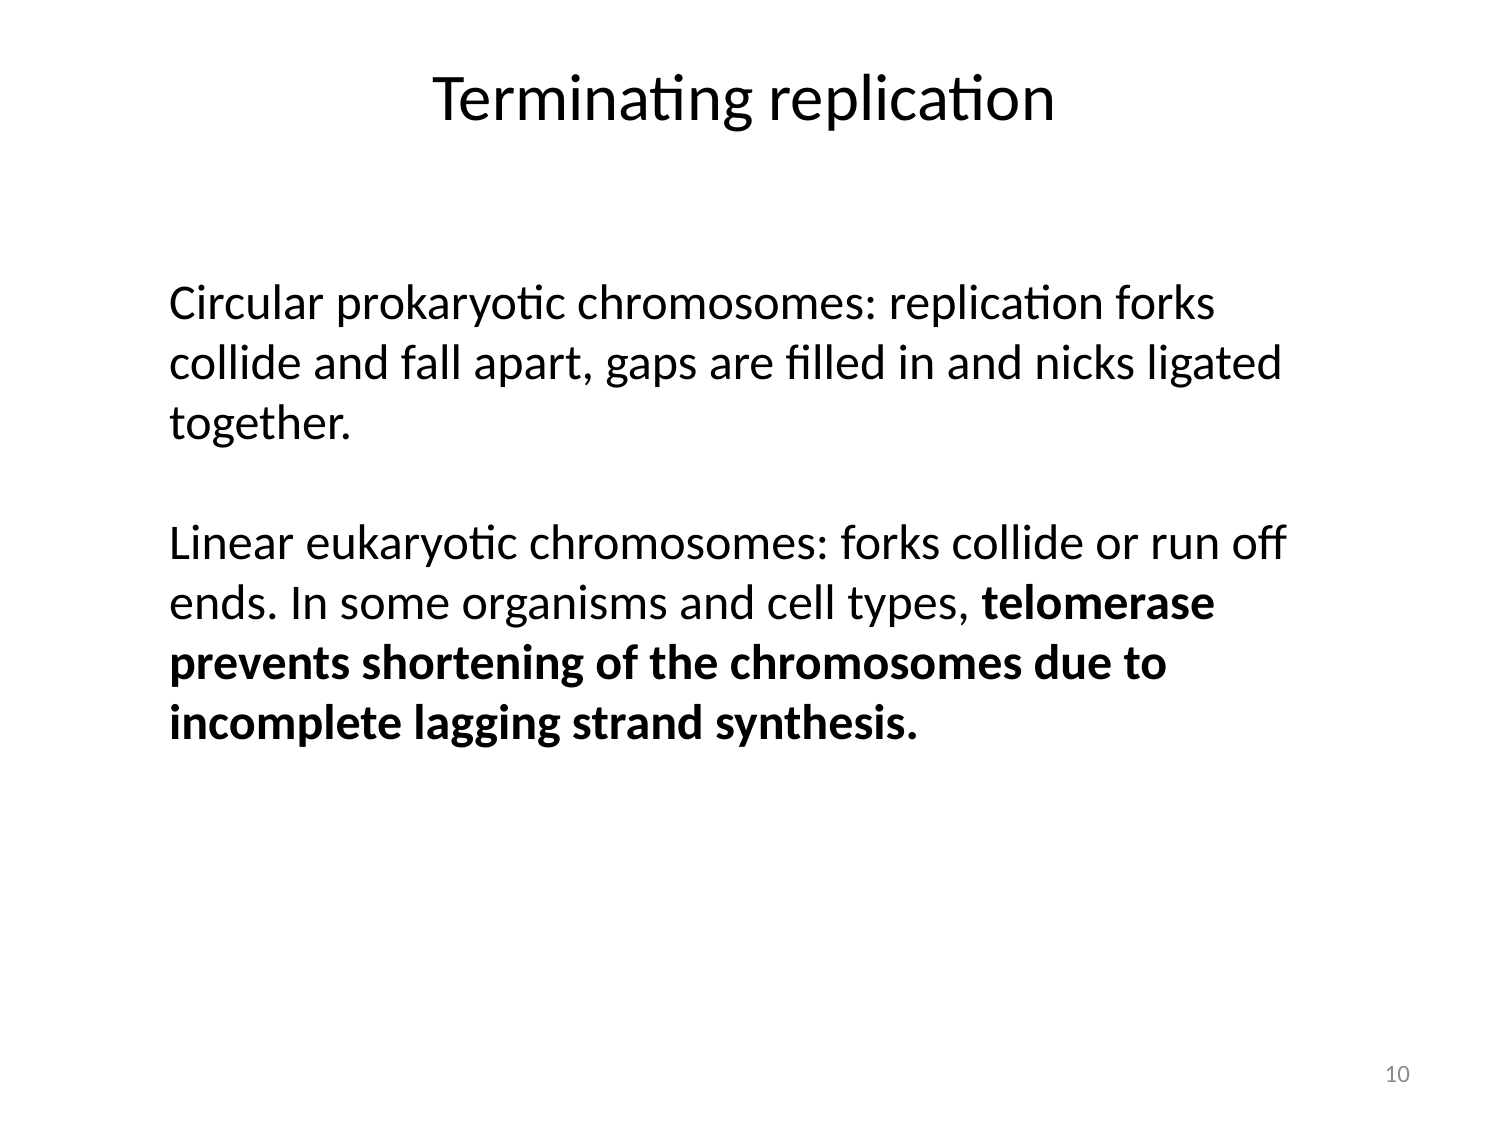

Terminating replication
Circular prokaryotic chromosomes: replication forks collide and fall apart, gaps are filled in and nicks ligated together.

Linear eukaryotic chromosomes: forks collide or run off ends. In some organisms and cell types, telomerase prevents shortening of the chromosomes due to incomplete lagging strand synthesis.
10